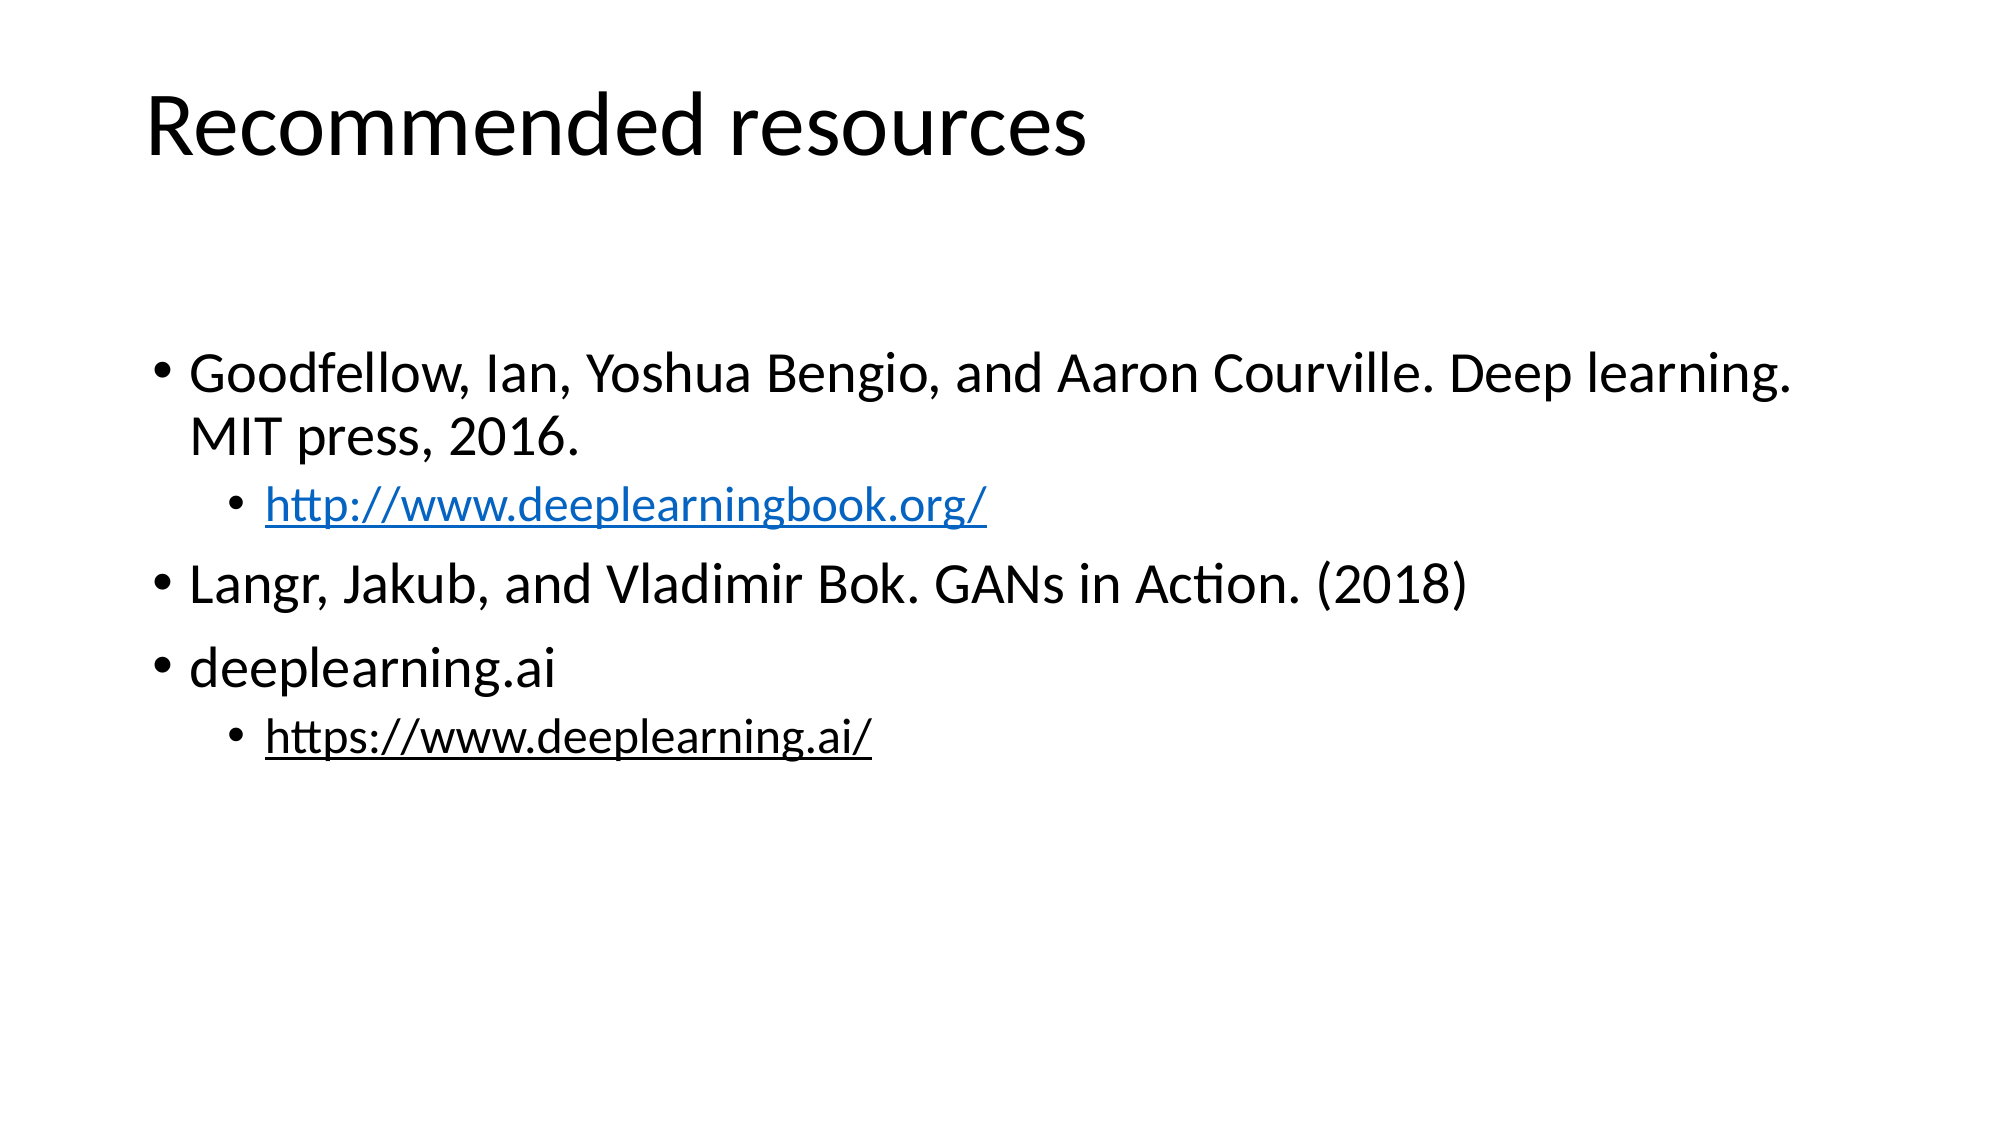

# Recommended resources

Goodfellow, Ian, Yoshua Bengio, and Aaron Courville. Deep learning. MIT press, 2016.
http://www.deeplearningbook.org/
Langr, Jakub, and Vladimir Bok. GANs in Action. (2018)
deeplearning.ai
https://www.deeplearning.ai/